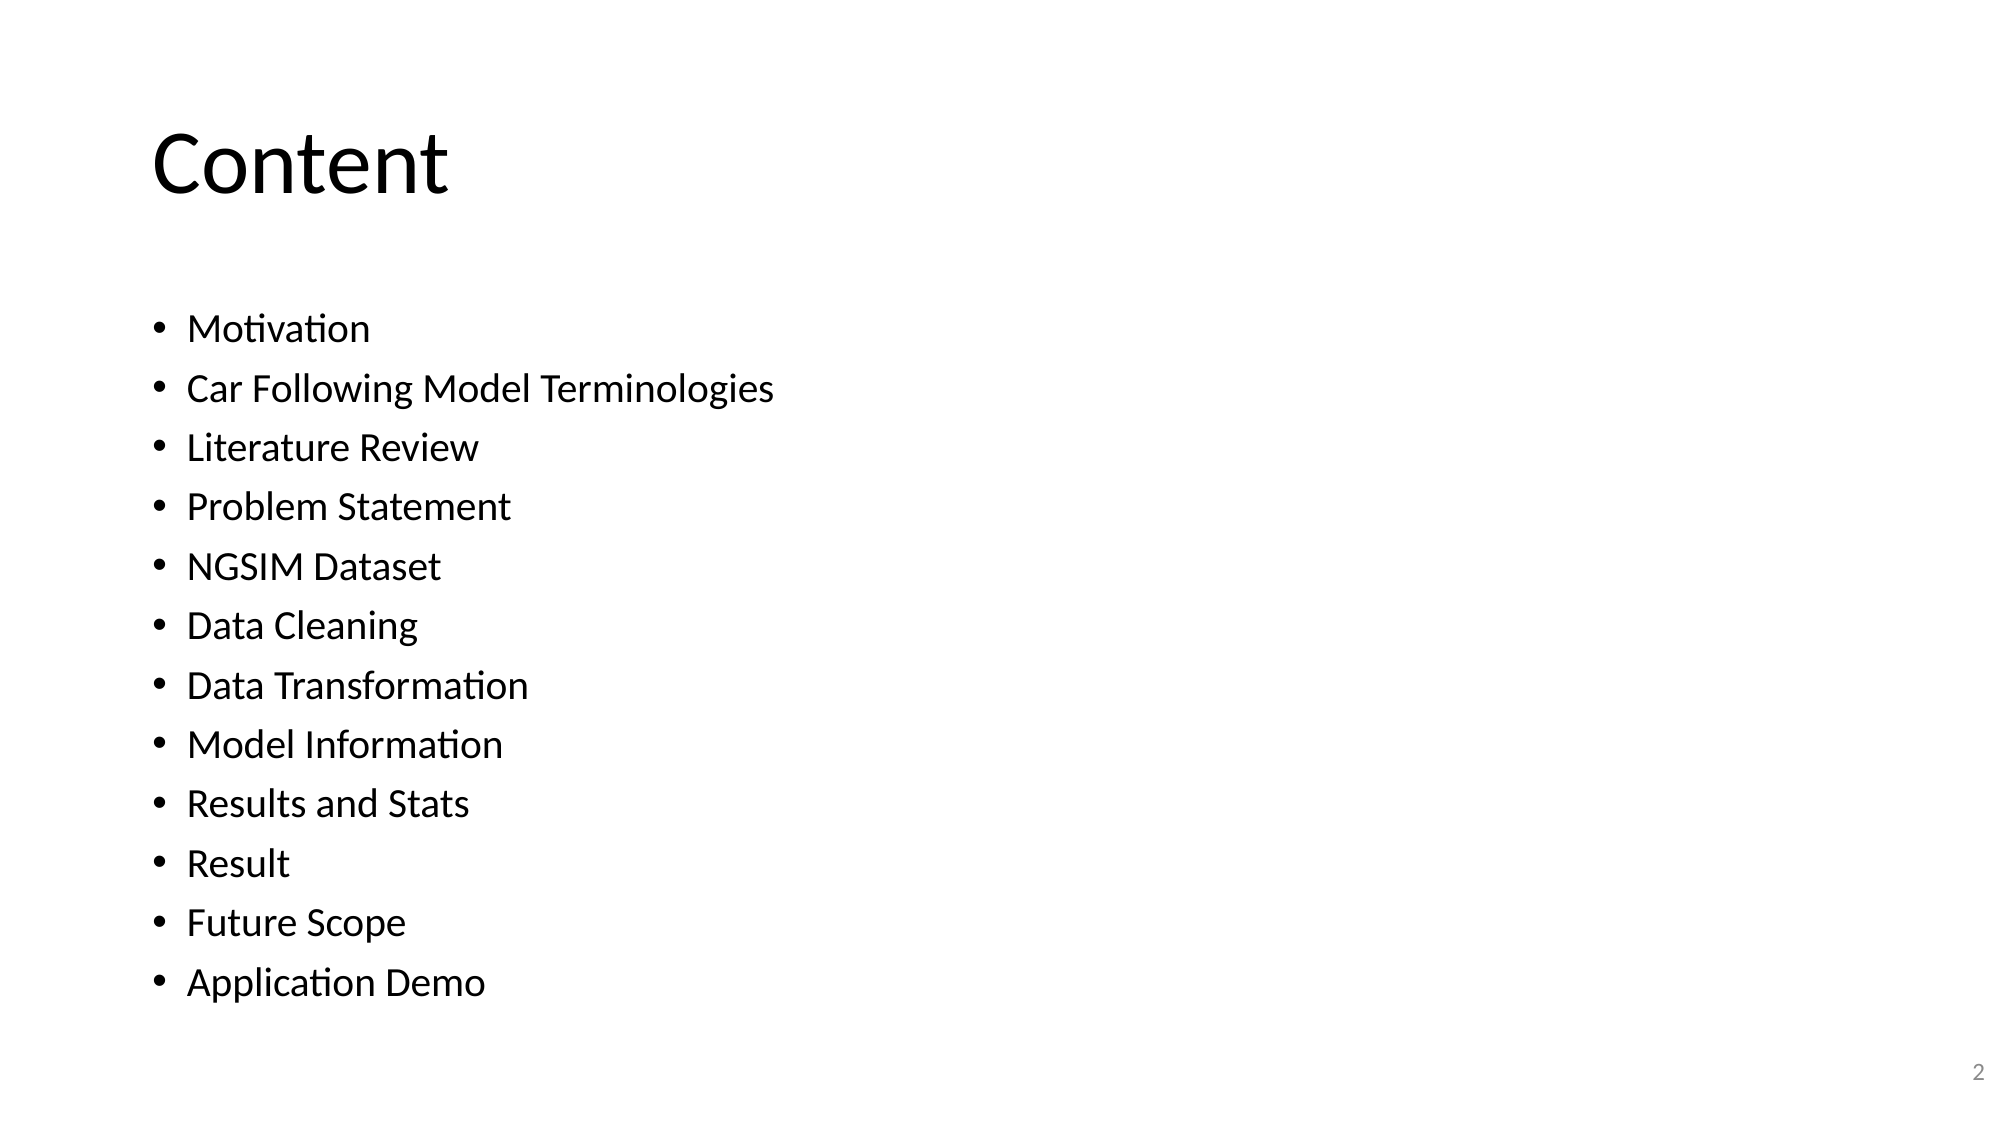

# Content
Motivation
Car Following Model Terminologies
Literature Review
Problem Statement
NGSIM Dataset
Data Cleaning
Data Transformation
Model Information
Results and Stats
Result
Future Scope
Application Demo

2